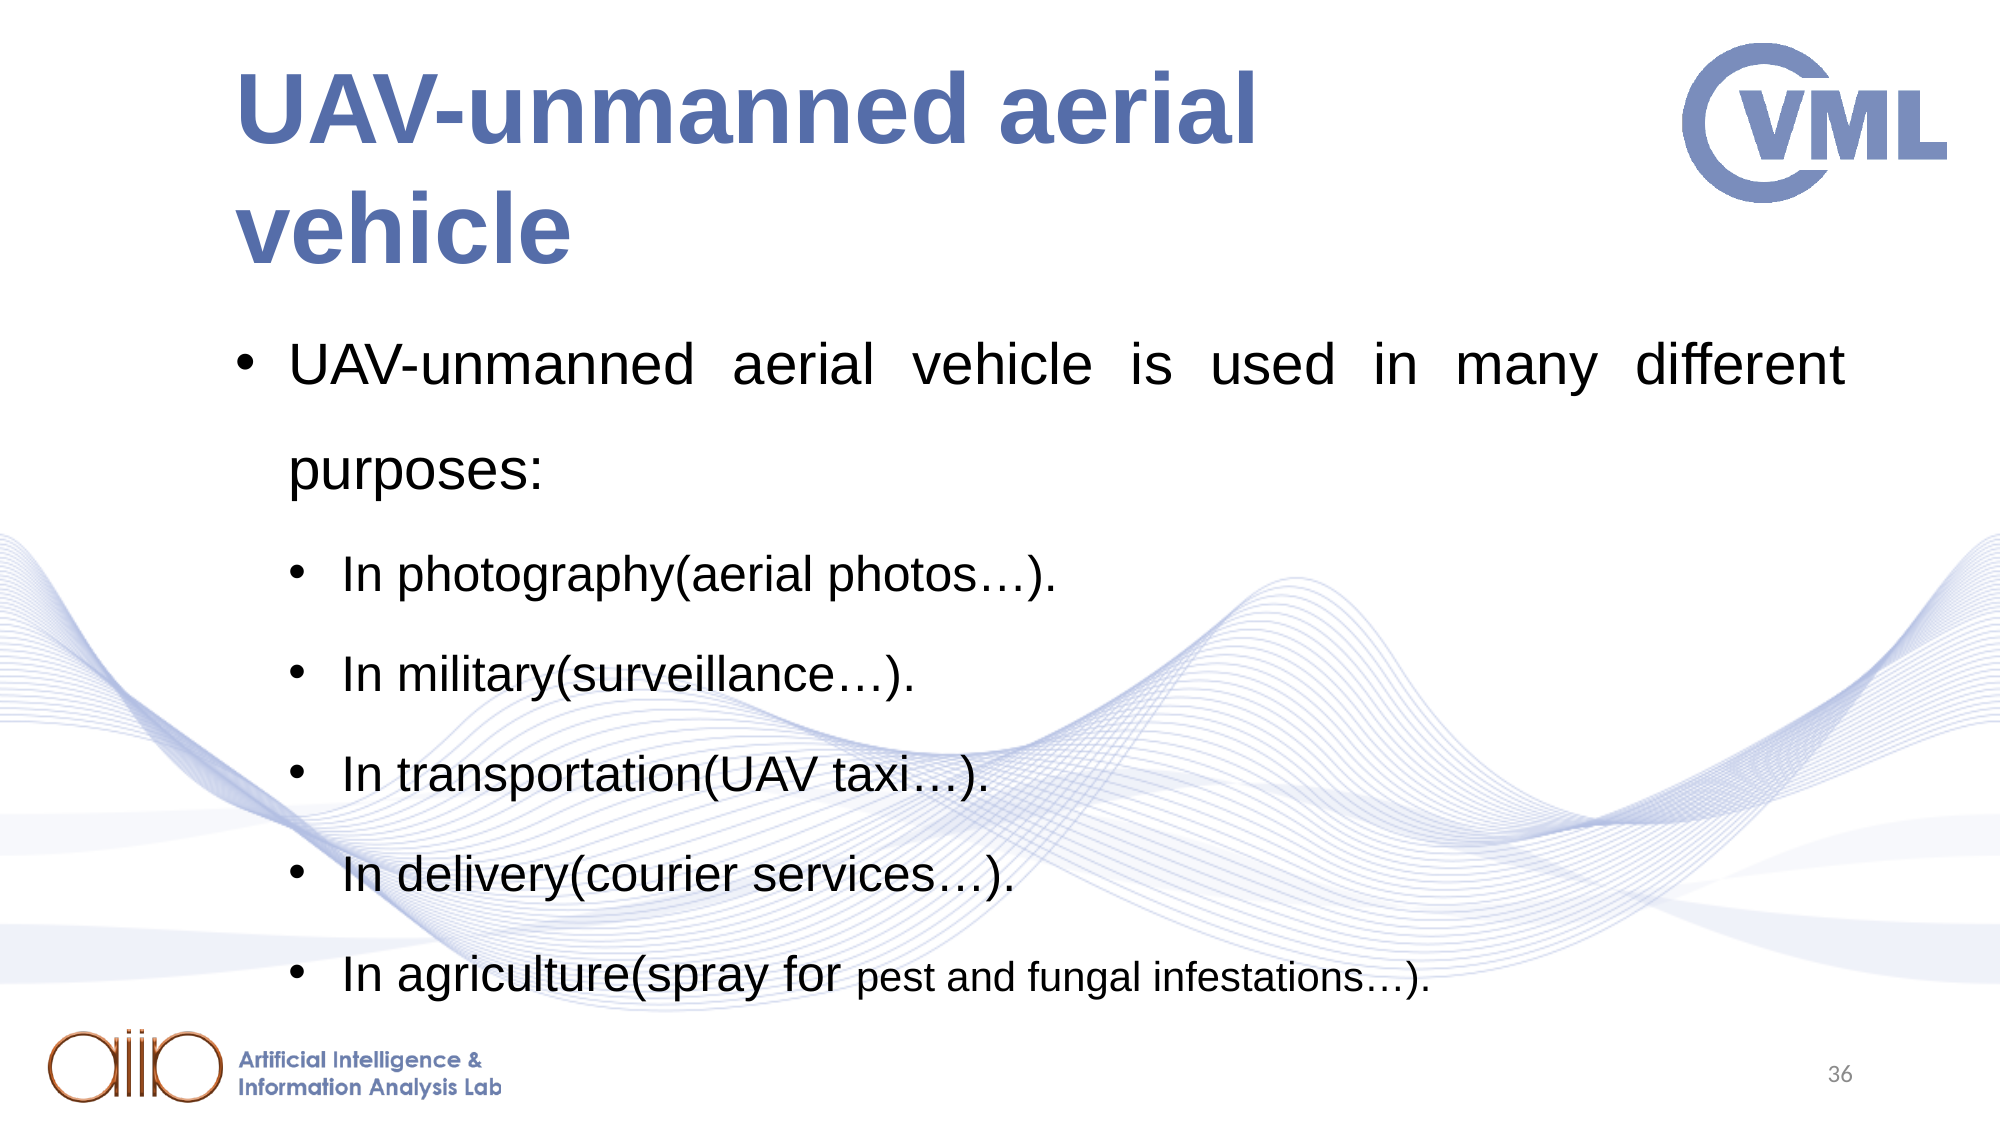

# UAV-unmanned aerial vehicle
UAV-unmanned aerial vehicle is used in many different purposes:
In photography(aerial photos…).
In military(surveillance…).
In transportation(UAV taxi…).
In delivery(courier services…).
In agriculture(spray for pest and fungal infestations…).
36